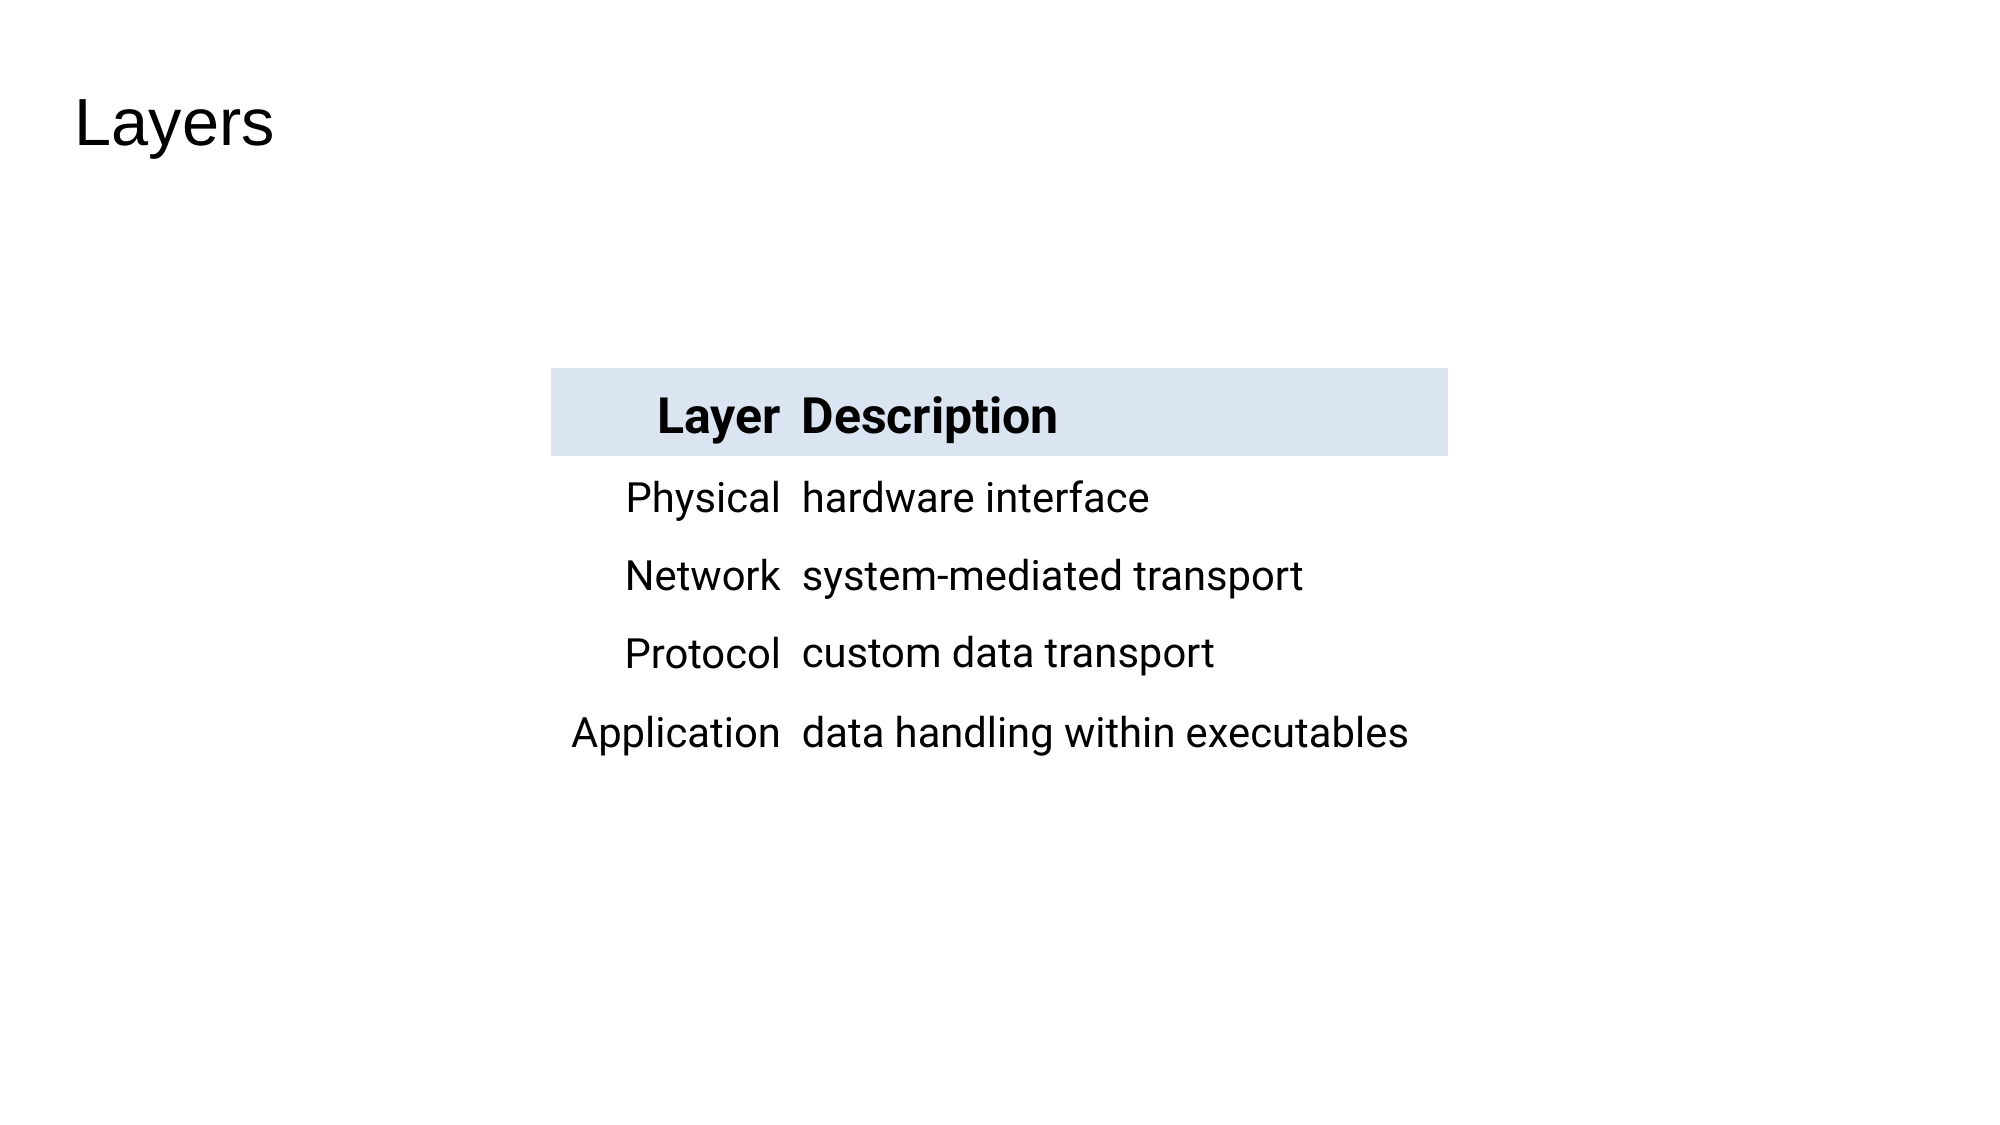

# Layers
| Layer | Description |
| --- | --- |
| Physical | hardware interface |
| Network | system-mediated transport |
| Protocol | custom data transport |
| Application | data handling within executables |